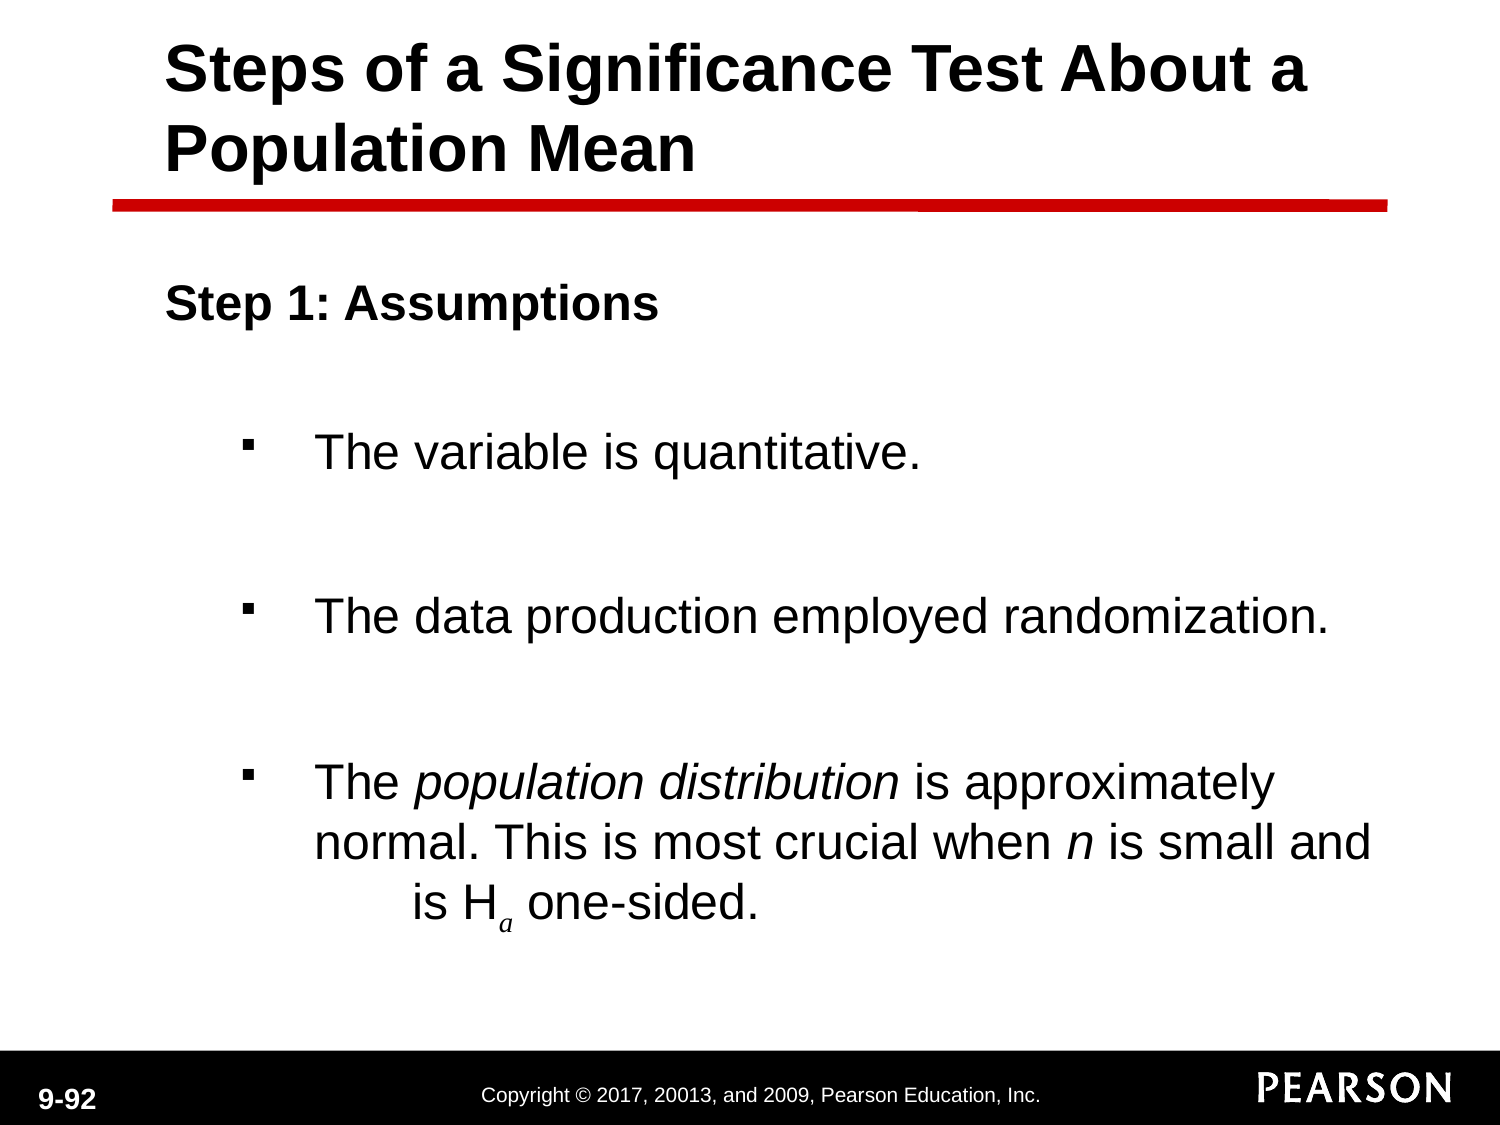

Steps of a Significance Test About a Population Mean
Step 1: Assumptions

The variable is quantitative.

The data production employed randomization.

The population distribution is approximately normal. This is most crucial when n is small and          is Ha one-sided.